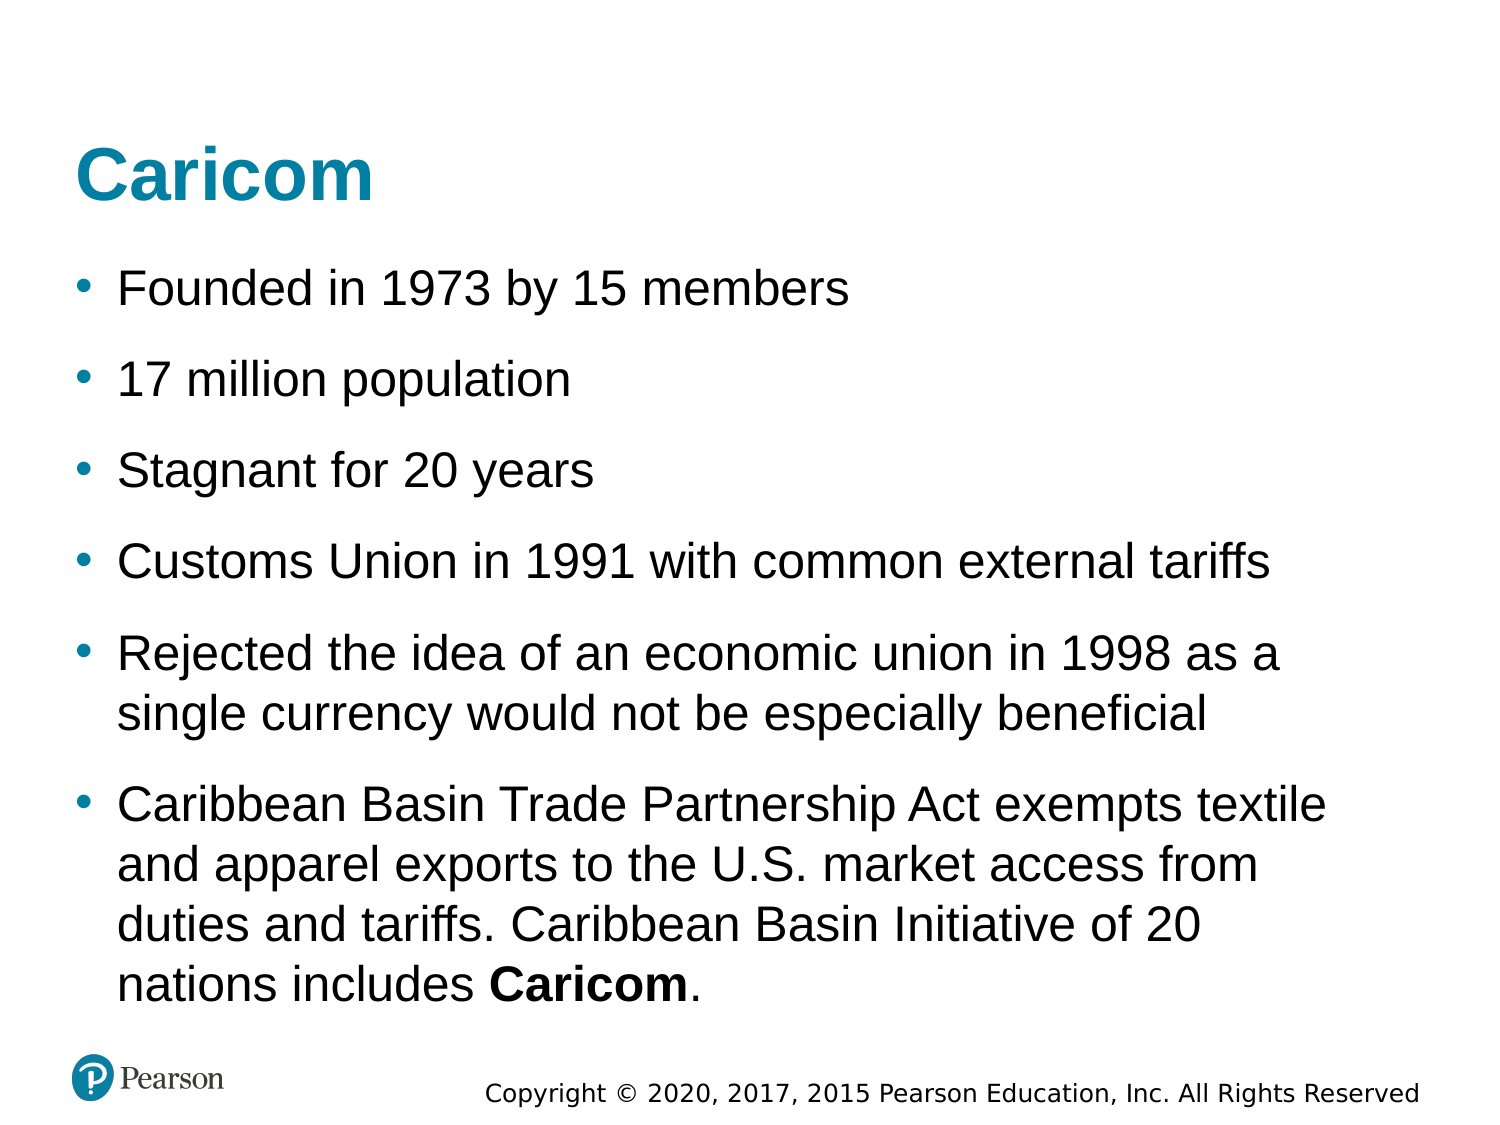

# Caricom
Founded in 1973 by 15 members
17 million population
Stagnant for 20 years
Customs Union in 1991 with common external tariffs
Rejected the idea of an economic union in 1998 as a single currency would not be especially beneficial
Caribbean Basin Trade Partnership Act exempts textile and apparel exports to the U.S. market access from duties and tariffs. Caribbean Basin Initiative of 20 nations includes Caricom.